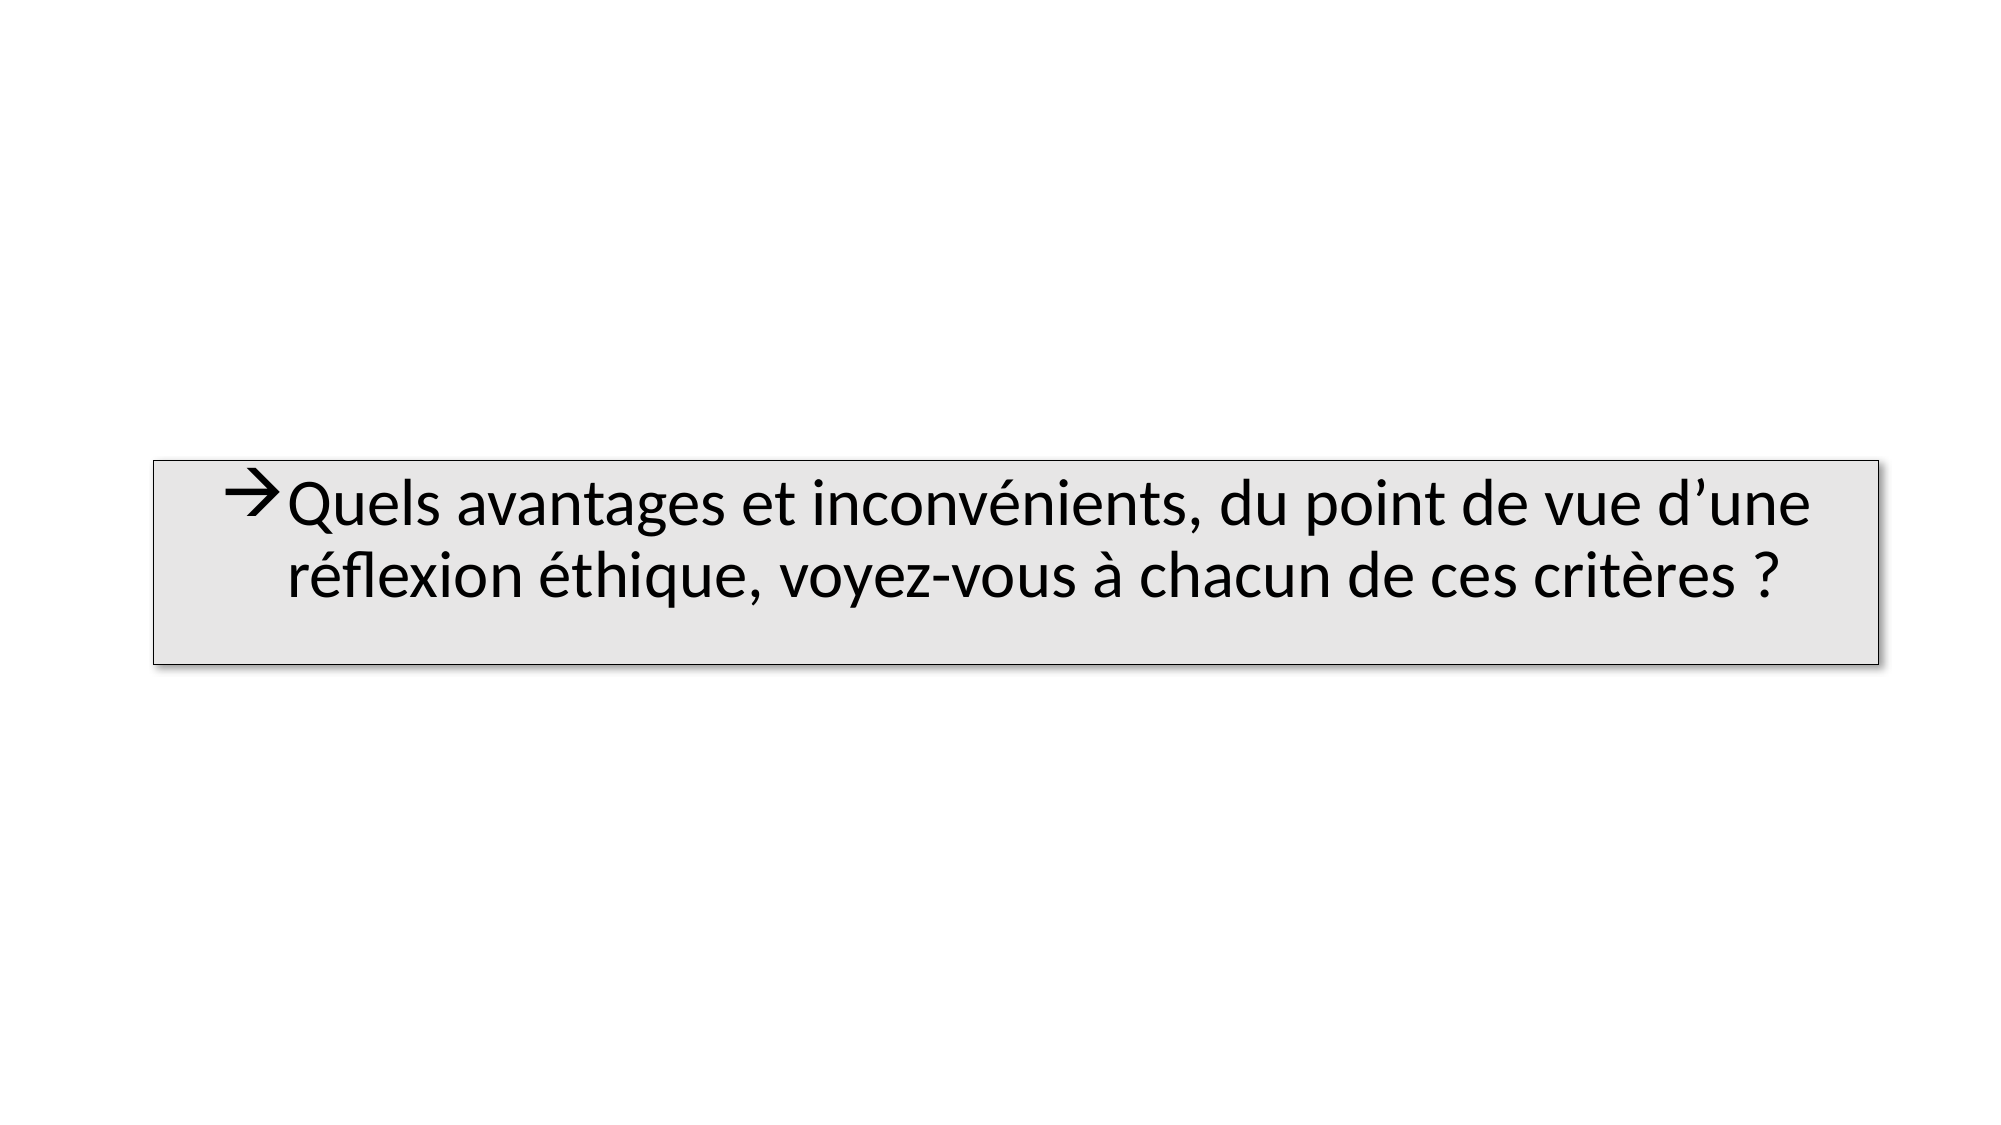

Quels avantages et inconvénients, du point de vue d’une réflexion éthique, voyez-vous à chacun de ces critères ?